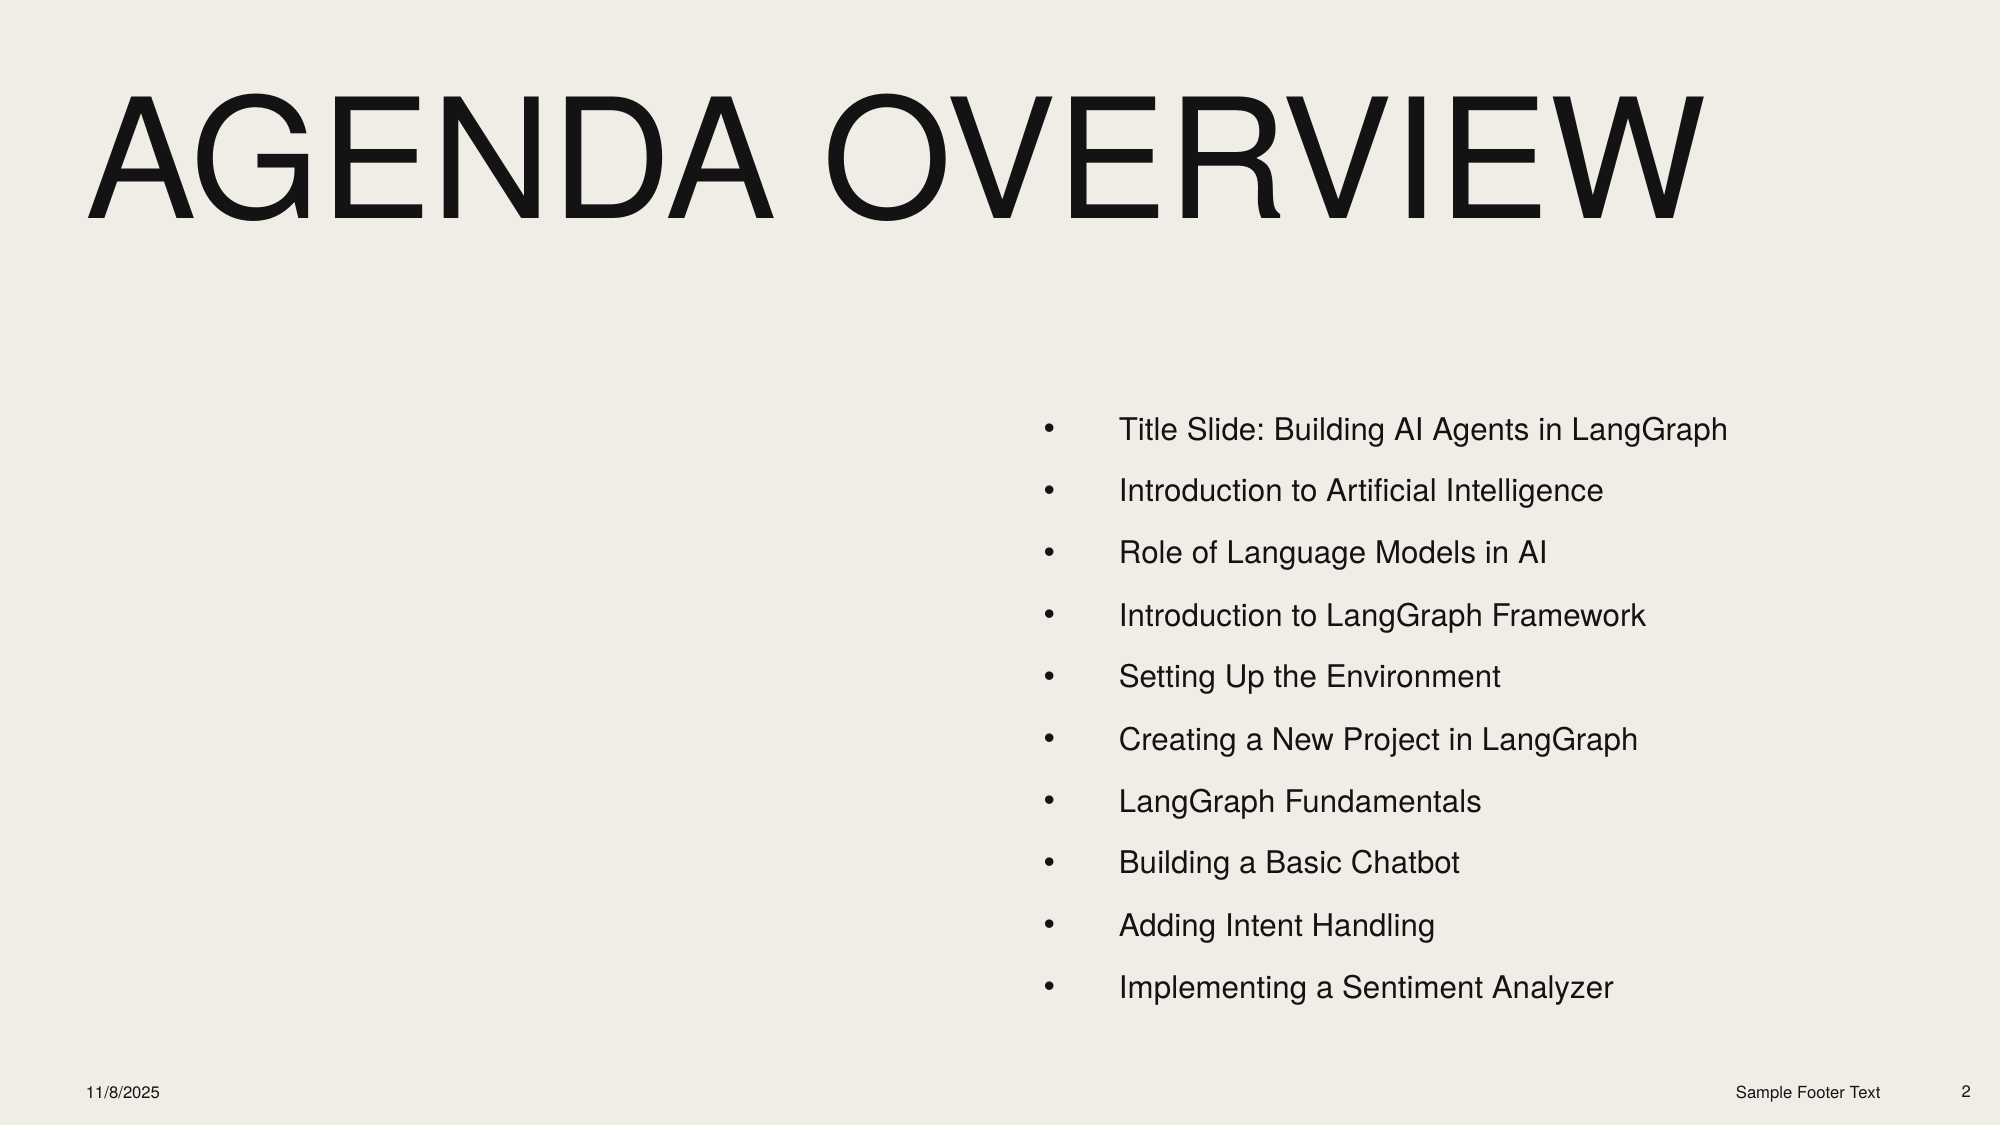

# Agenda Overview
Title Slide: Building AI Agents in LangGraph
Introduction to Artificial Intelligence
Role of Language Models in AI
Introduction to LangGraph Framework
Setting Up the Environment
Creating a New Project in LangGraph
LangGraph Fundamentals
Building a Basic Chatbot
Adding Intent Handling
Implementing a Sentiment Analyzer
11/8/2025
Sample Footer Text
2